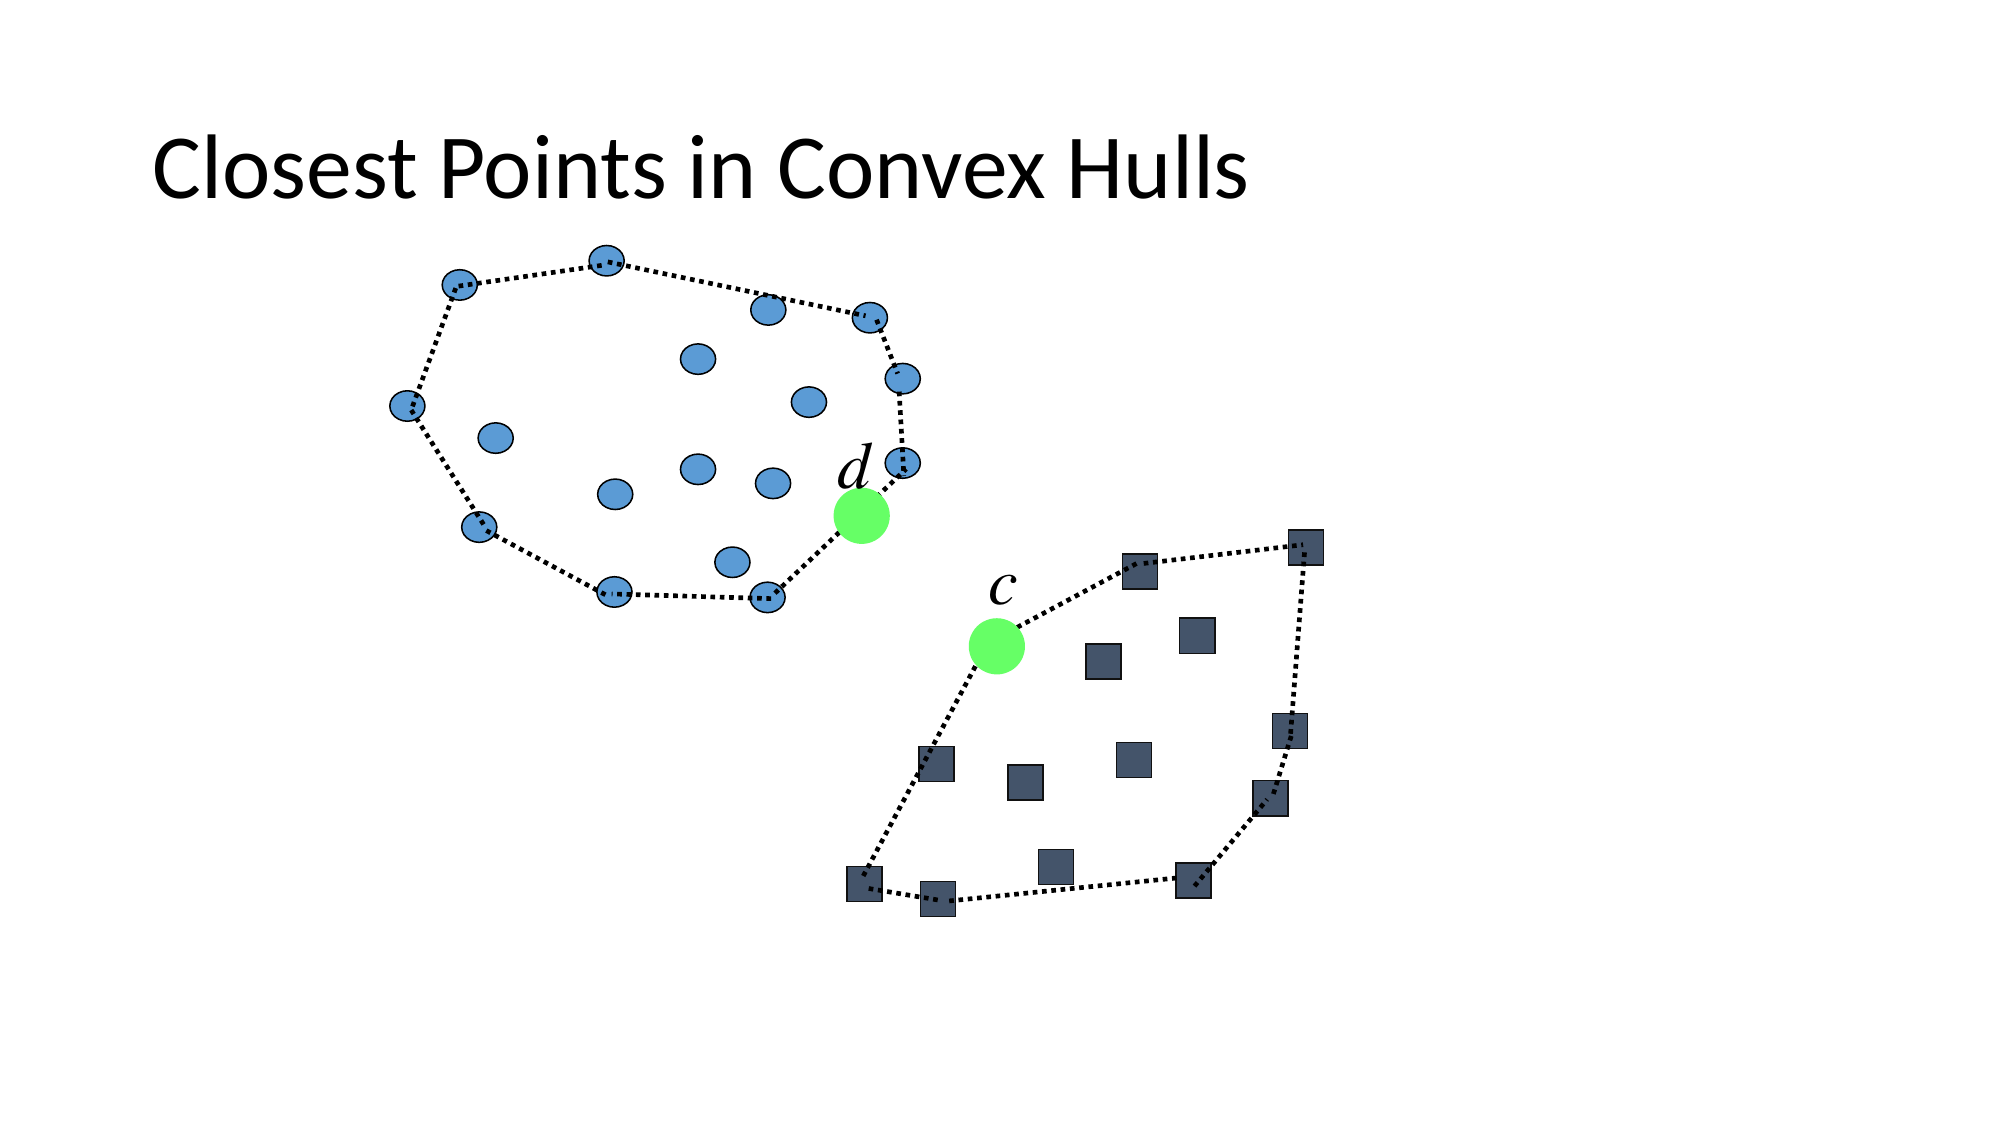

# Closest Points in Convex Hulls

d

c